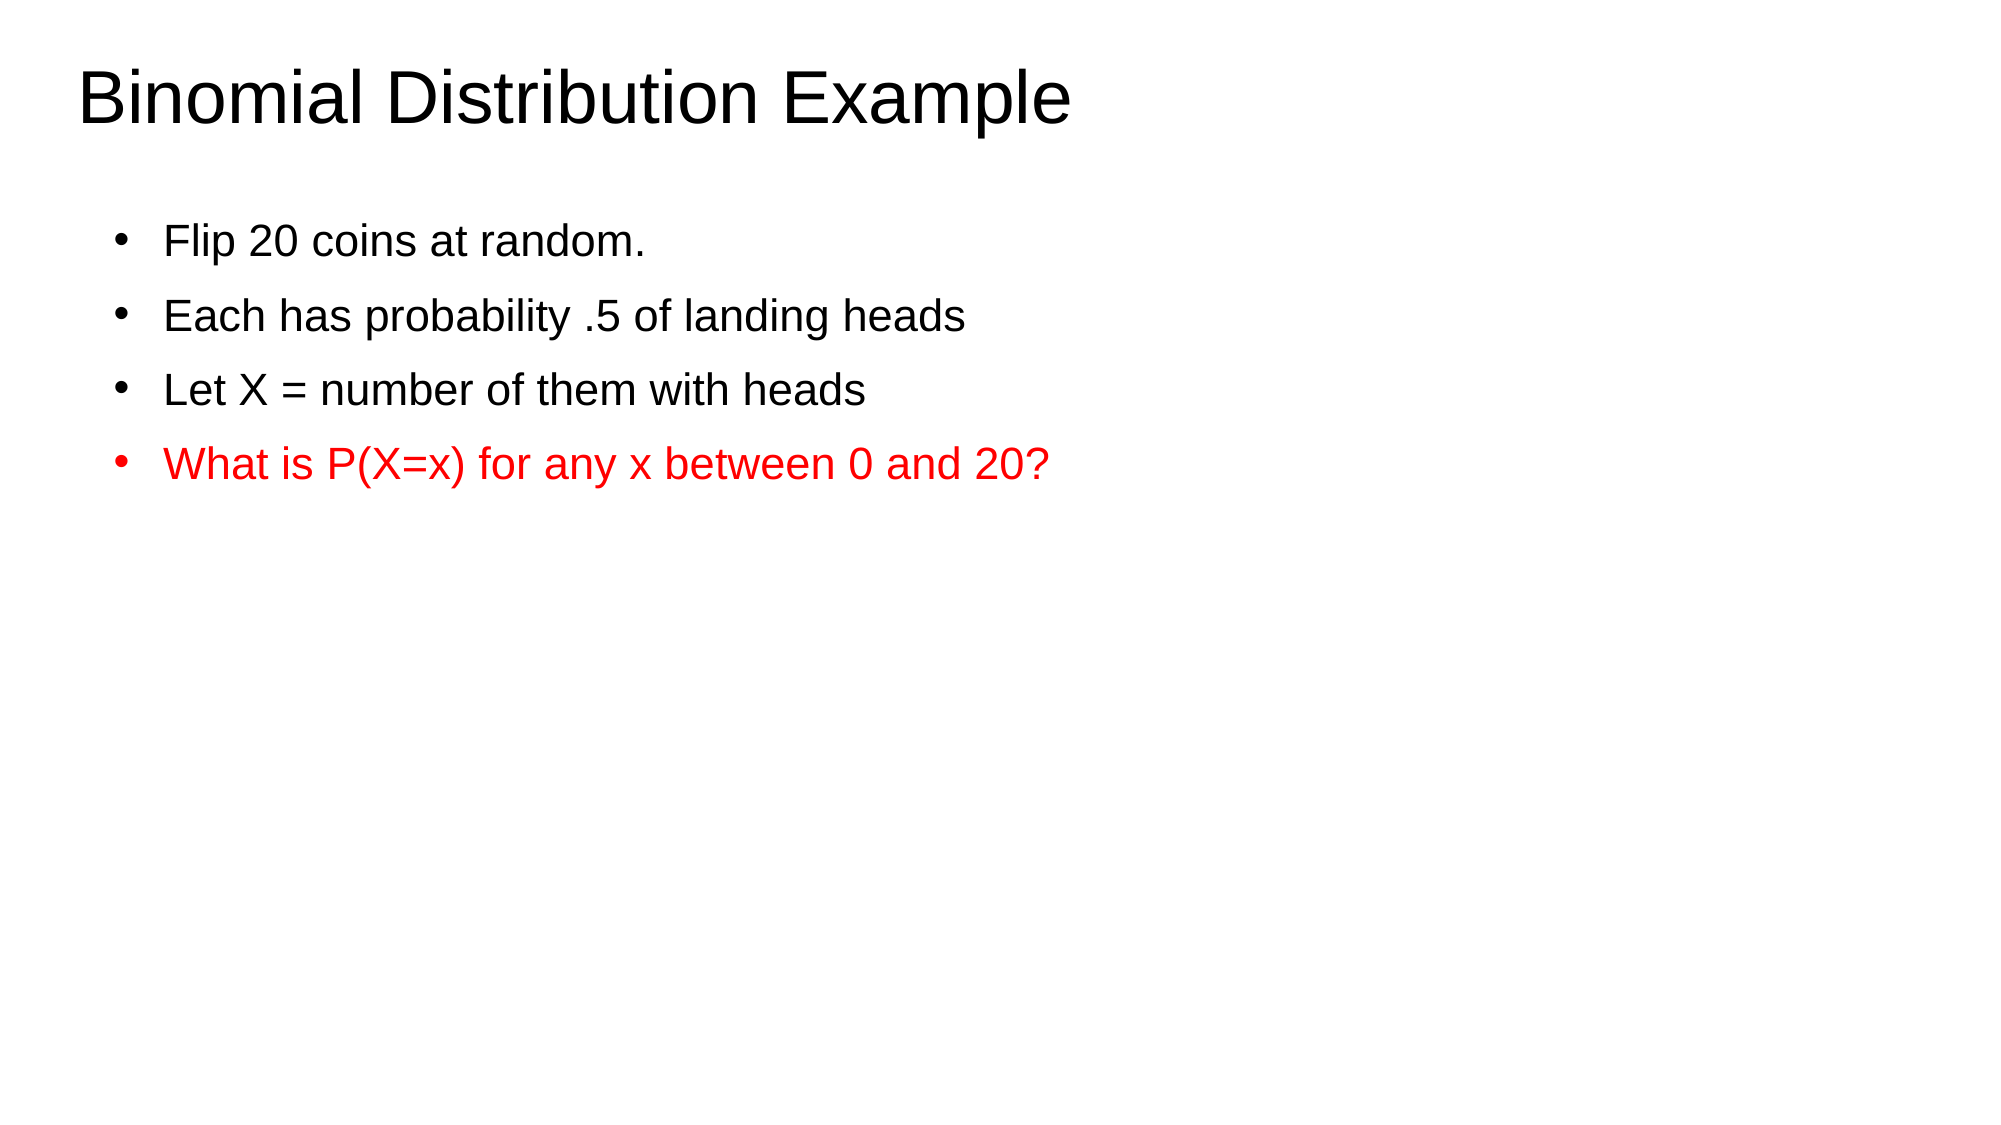

Binomial Distribution Example
Flip 20 coins at random.
Each has probability .5 of landing heads
Let X = number of them with heads
What is P(X=x) for any x between 0 and 20?

1. Of 10 randomly chosen Americans, what is the probability that the first 8 will have heath insurance and the next 2 won’t?

2. What is the probability that the first 3 will have health insurance and the next 7 won’t?